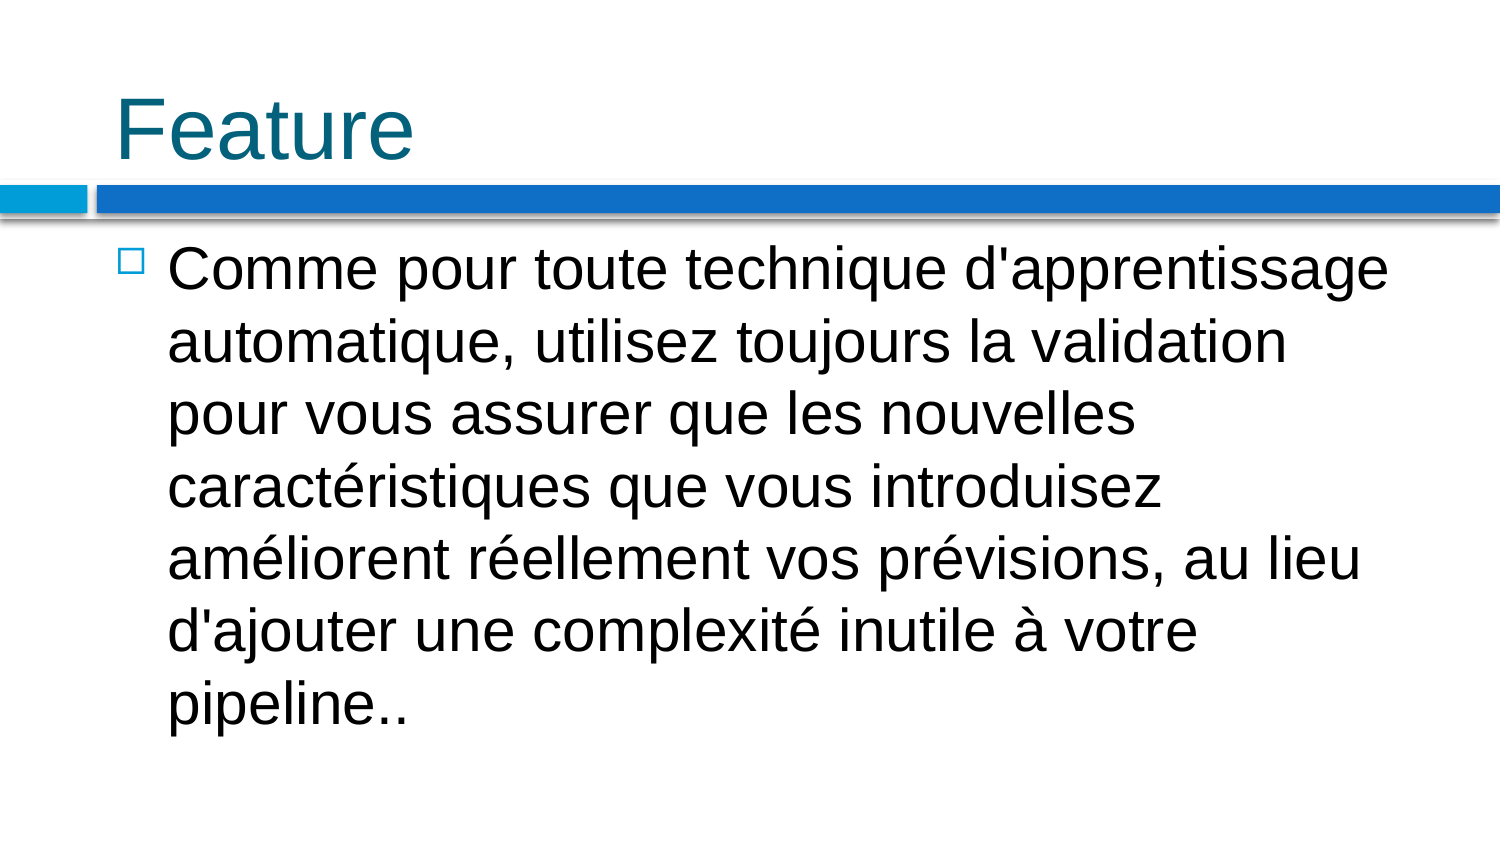

# Feature
Comme pour toute technique d'apprentissage automatique, utilisez toujours la validation pour vous assurer que les nouvelles caractéristiques que vous introduisez améliorent réellement vos prévisions, au lieu d'ajouter une complexité inutile à votre pipeline..